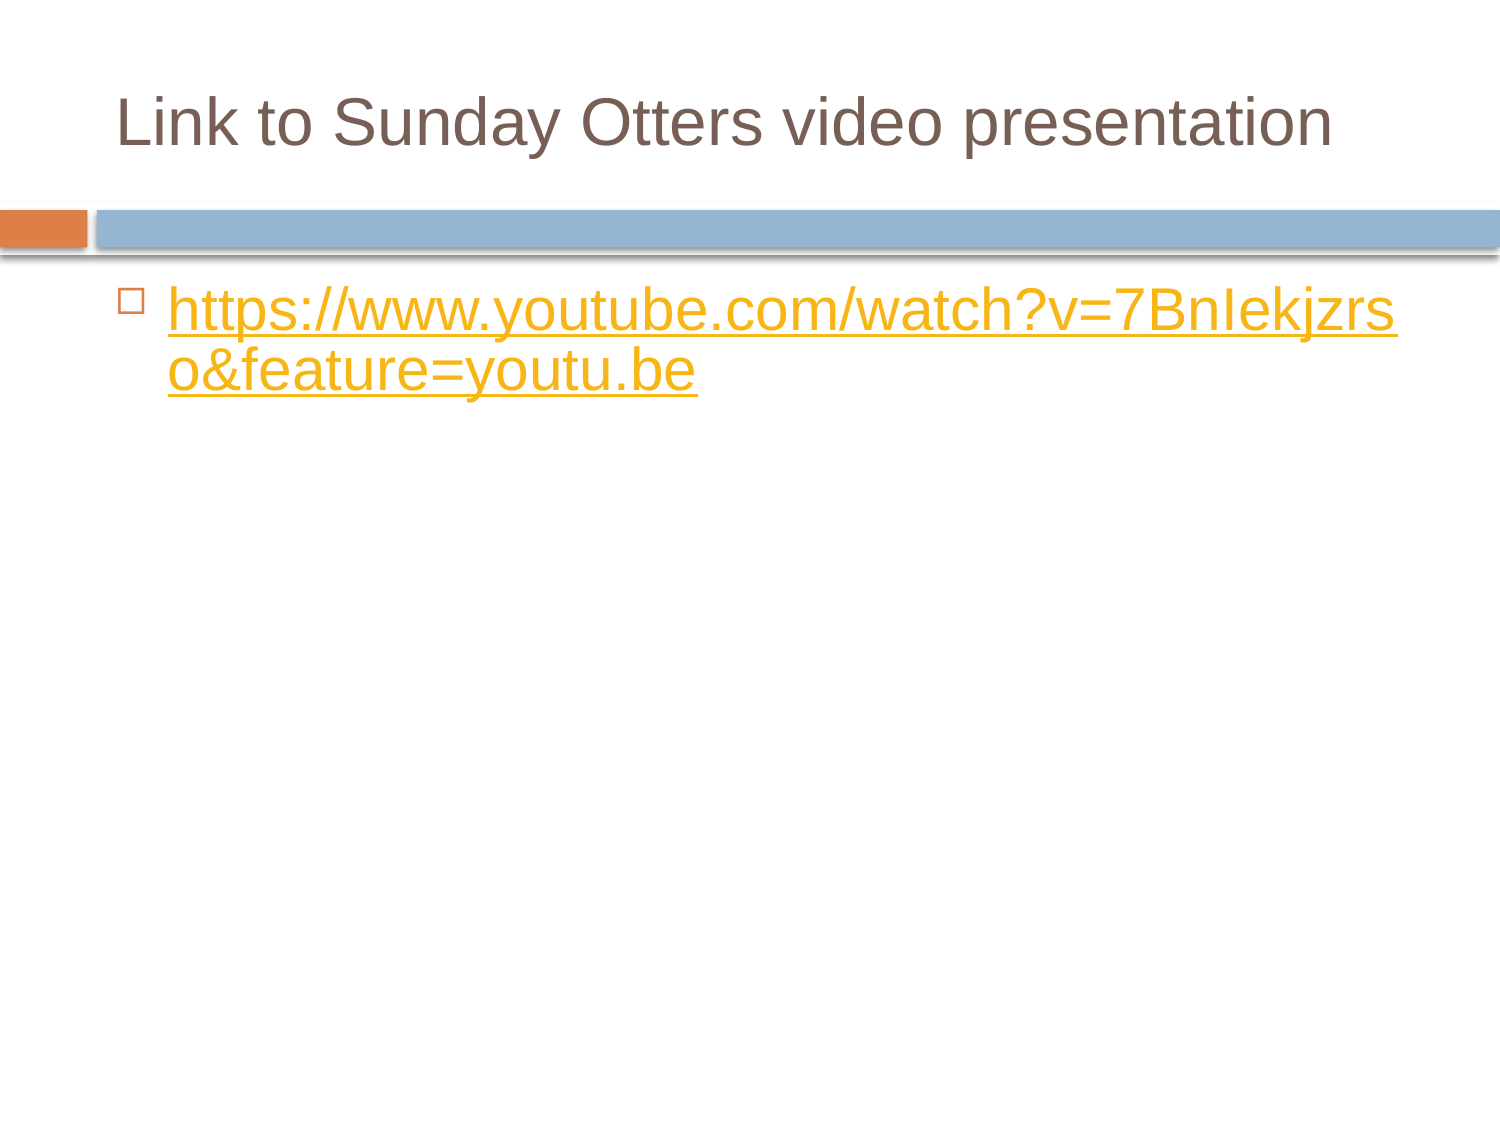

# Link to Sunday Otters video presentation
https://www.youtube.com/watch?v=7BnIekjzrso&feature=youtu.be